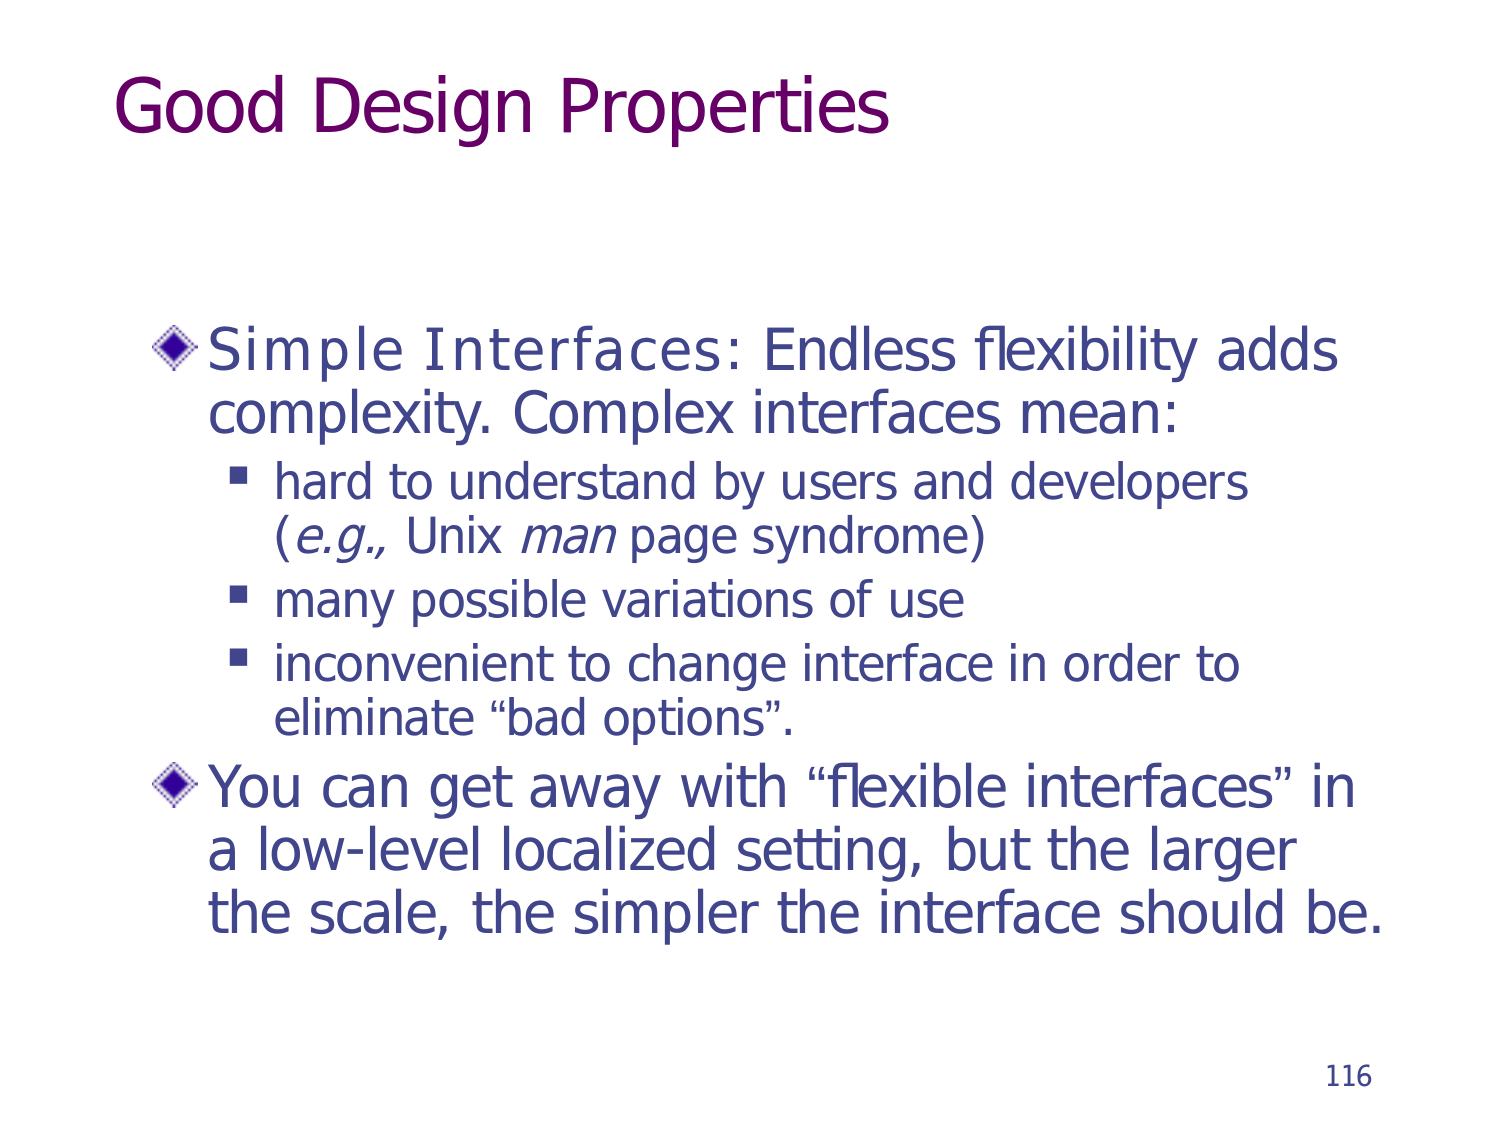

# Good Design Properties
Simple Interfaces: Endless flexibility adds complexity. Complex interfaces mean:
hard to understand by users and developers
(e.g., Unix man page syndrome)
many possible variations of use
inconvenient to change interface in order to eliminate “bad options”.
You can get away with “flexible interfaces” in a low-level localized setting, but the larger the scale, the simpler the interface should be.

116